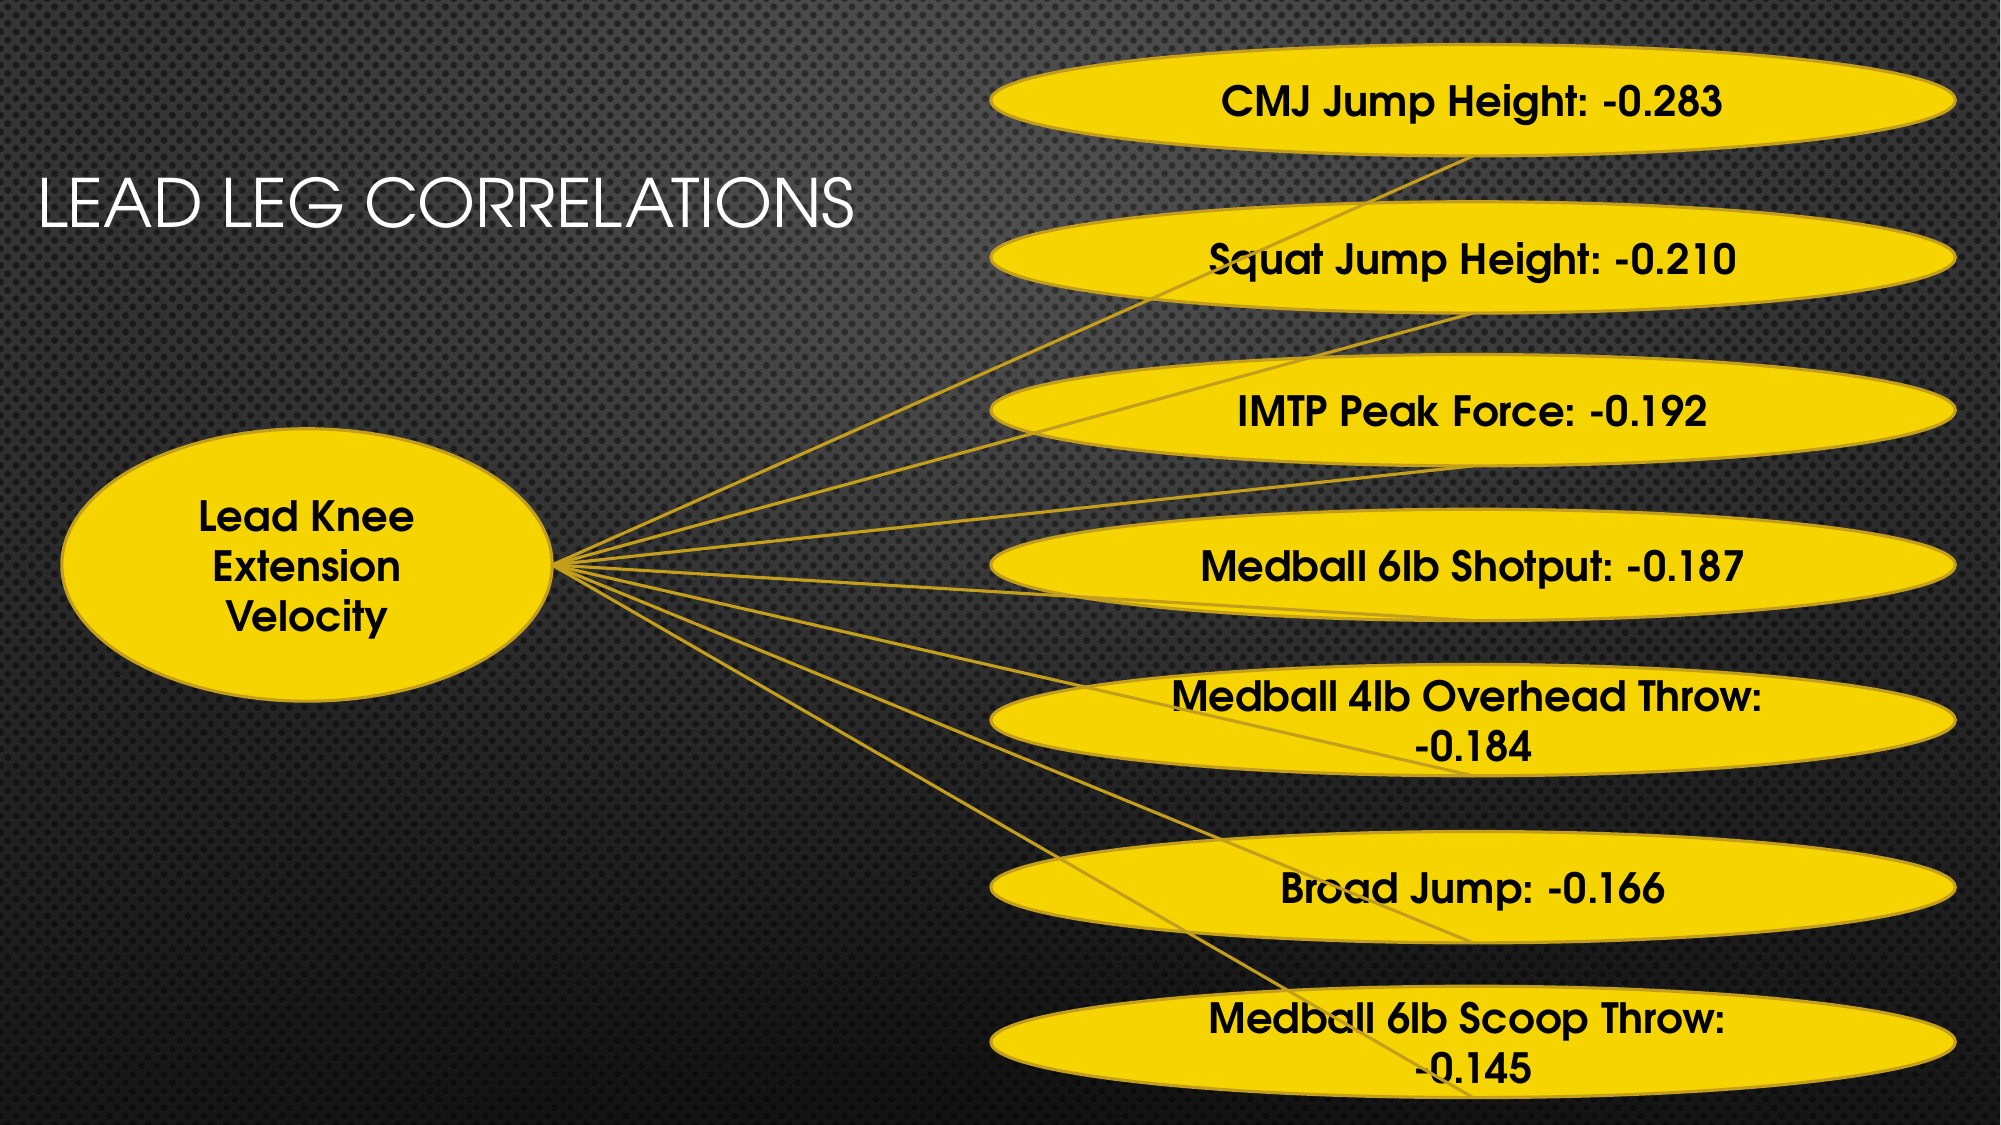

# Lead Leg Correlations
CMJ Jump Height: -0.283
Squat Jump Height: -0.210
IMTP Peak Force: -0.192
Lead Knee Extension Velocity
Medball 6lb Shotput: -0.187
Medball 4lb Overhead Throw:
-0.184
Broad Jump: -0.166
Medball 6lb Scoop Throw:
-0.145